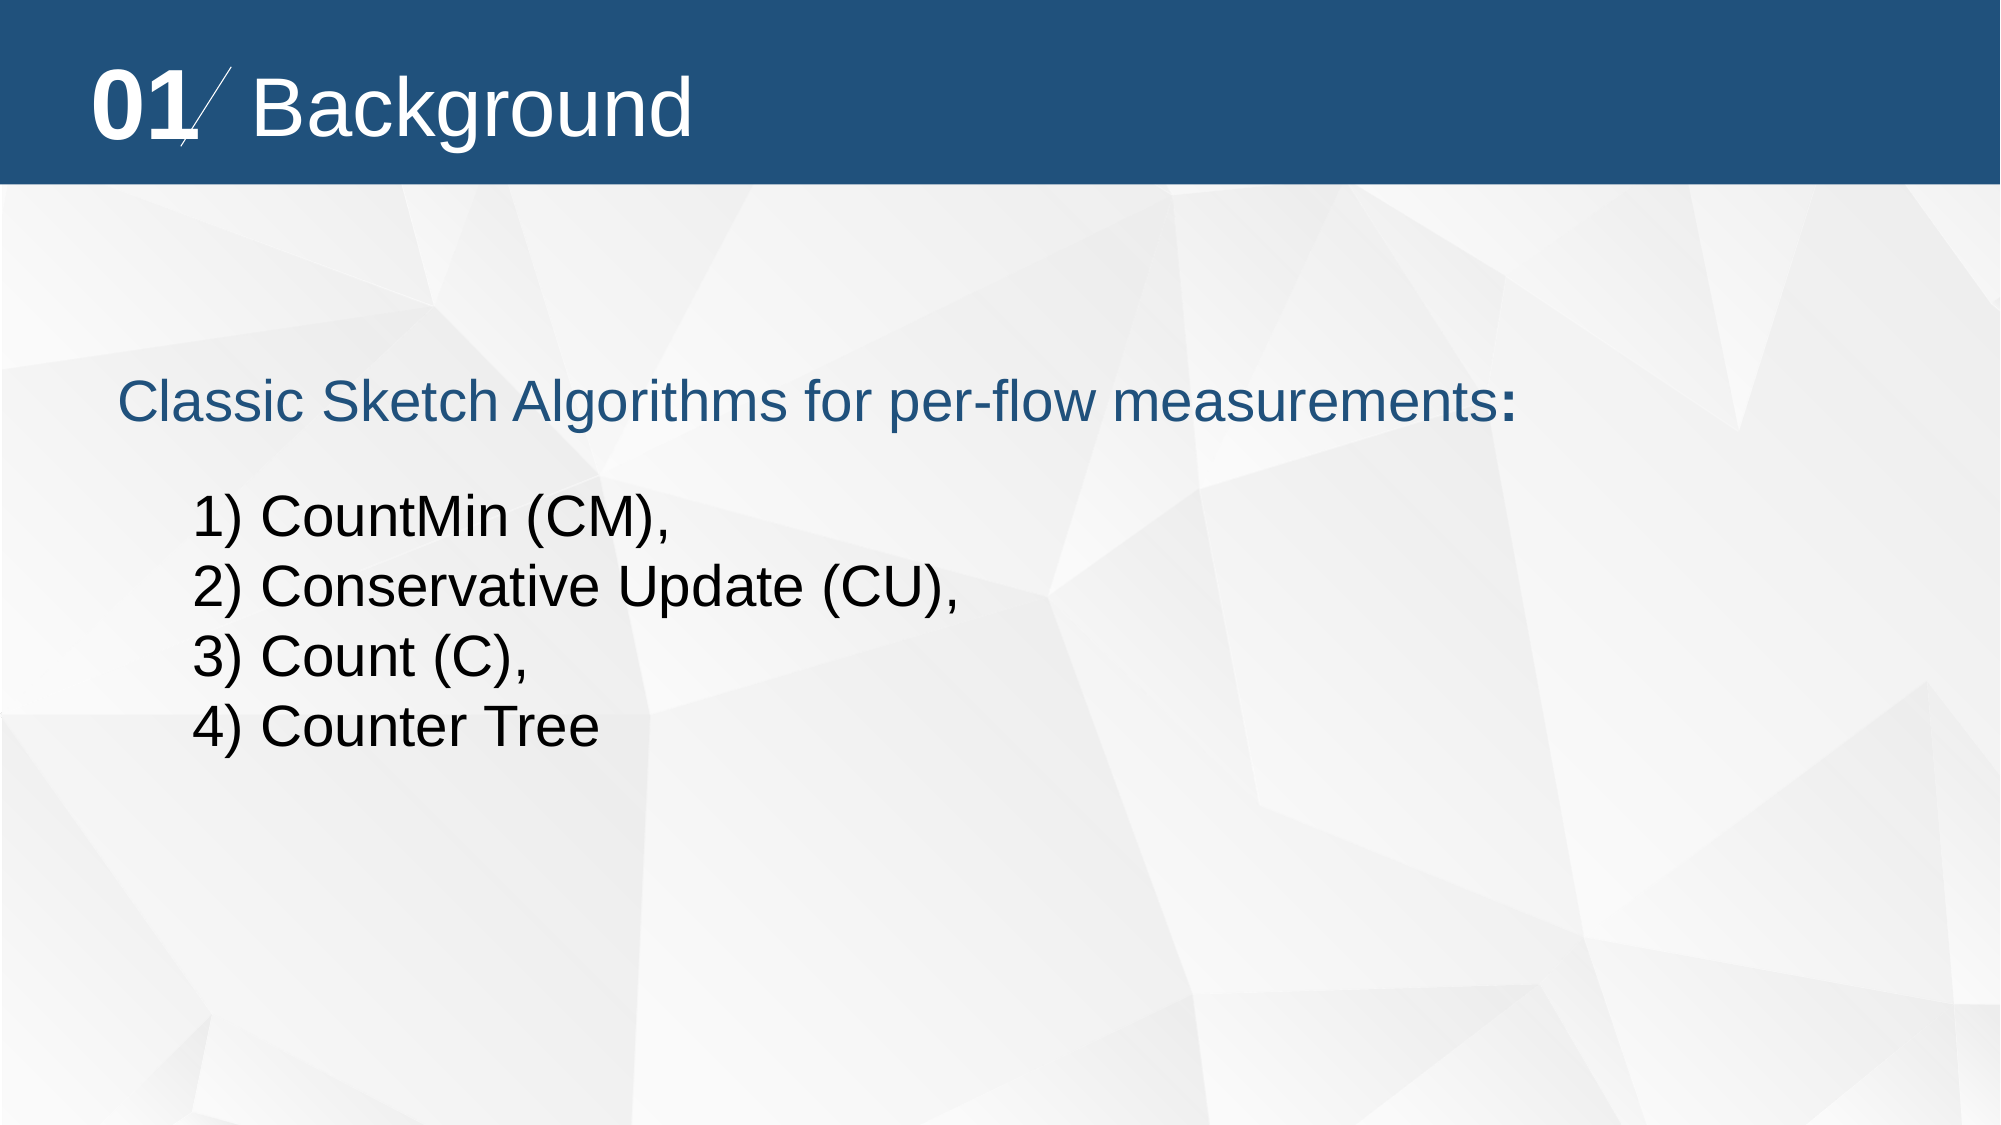

01
Background
Classic Sketch Algorithms for per-flow measurements:

1) CountMin (CM),
2) Conservative Update (CU),
3) Count (C),
4) Counter Tree